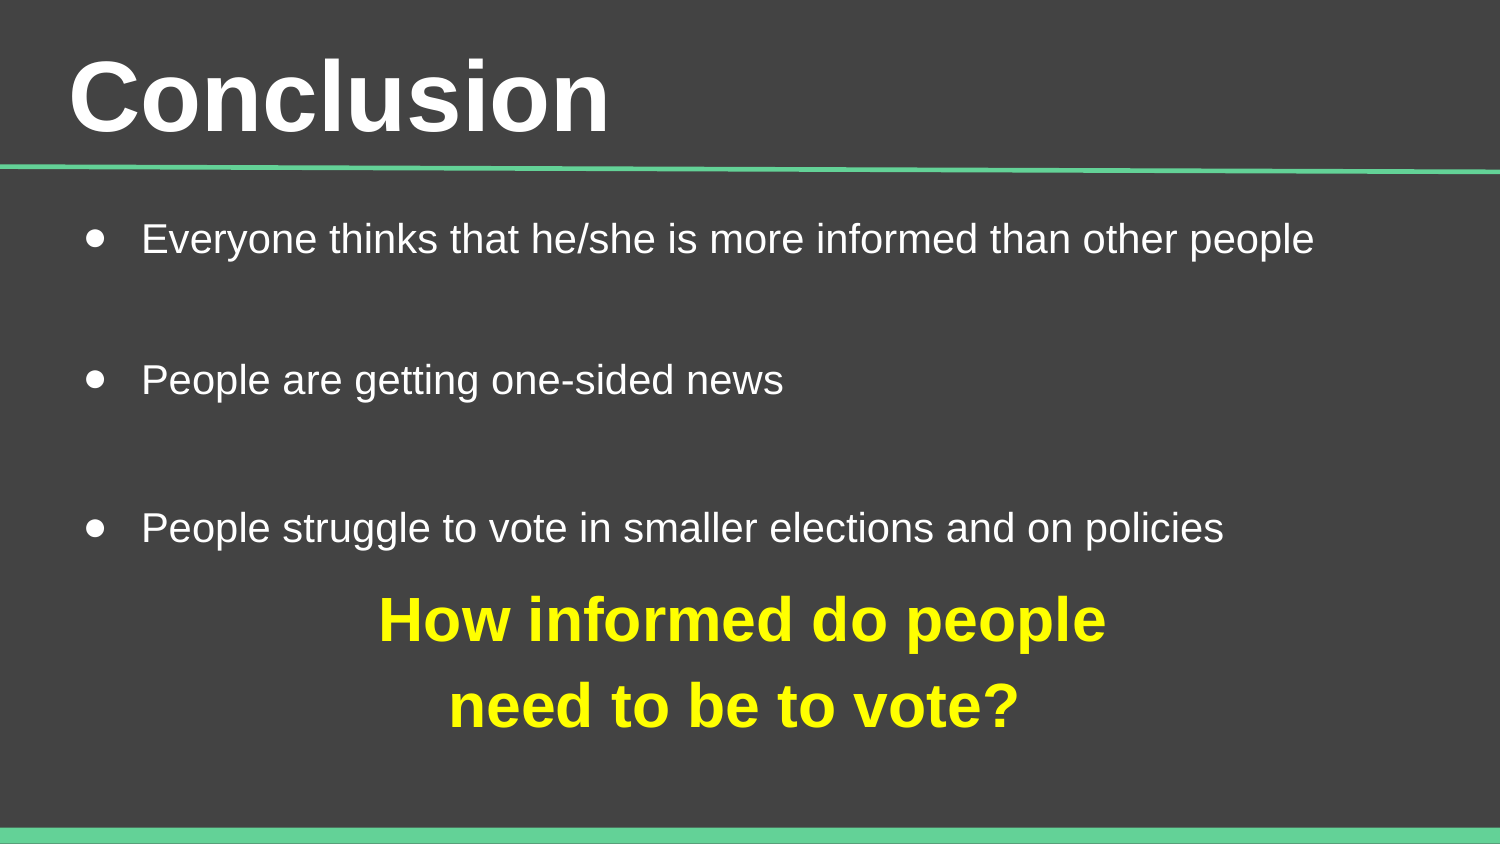

# Conclusion
Everyone thinks that he/she is more informed than other people
People are getting one-sided news
People struggle to vote in smaller elections and on policies

How informed do people need to be to vote?